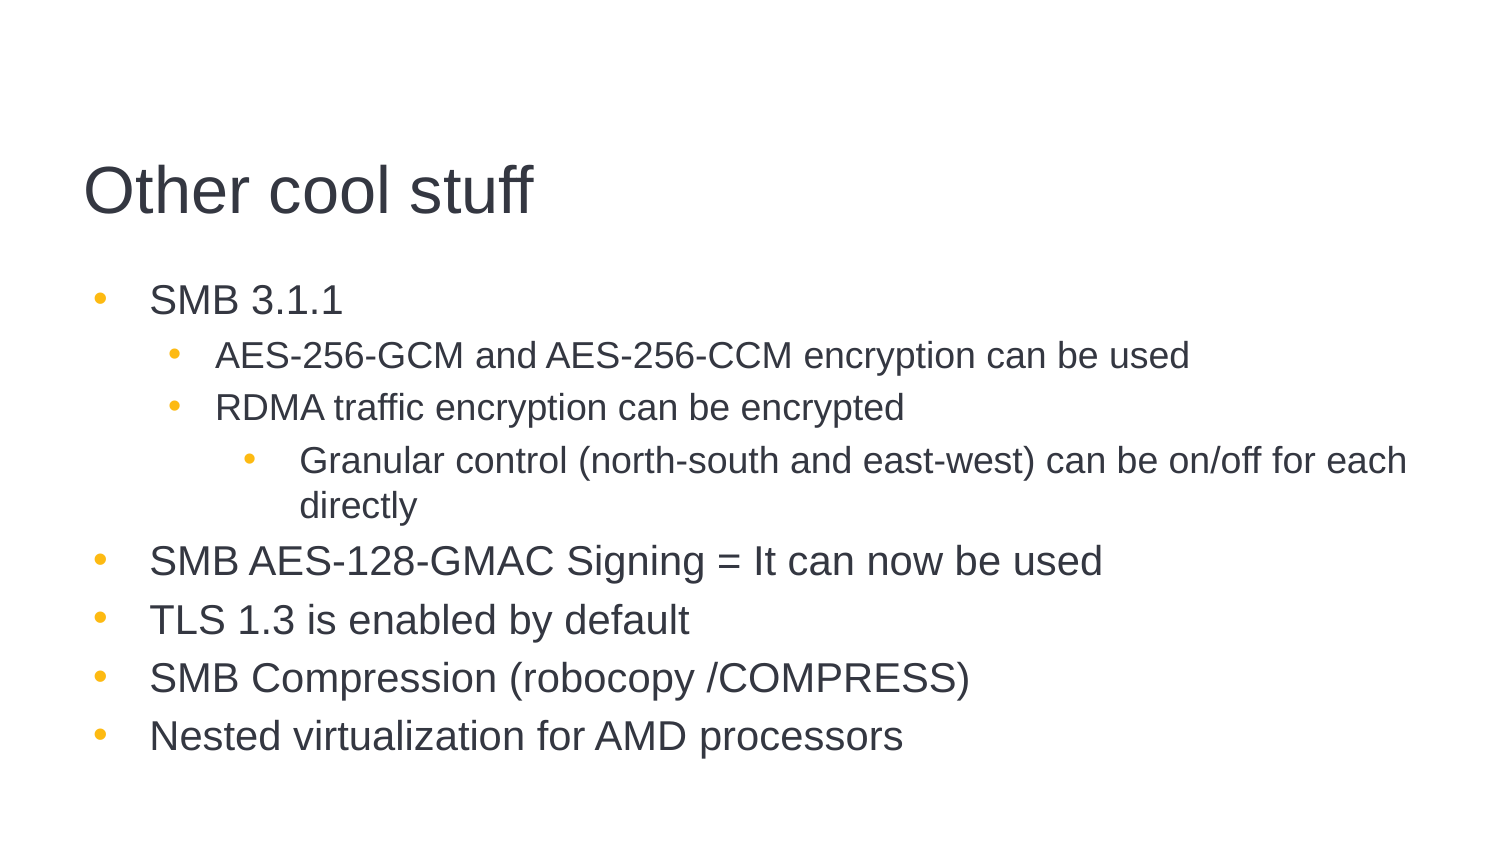

# Other cool stuff
SMB 3.1.1
AES-256-GCM and AES-256-CCM encryption can be used
RDMA traffic encryption can be encrypted
Granular control (north-south and east-west) can be on/off for each directly
SMB AES-128-GMAC Signing = It can now be used
TLS 1.3 is enabled by default
SMB Compression (robocopy /COMPRESS)
Nested virtualization for AMD processors